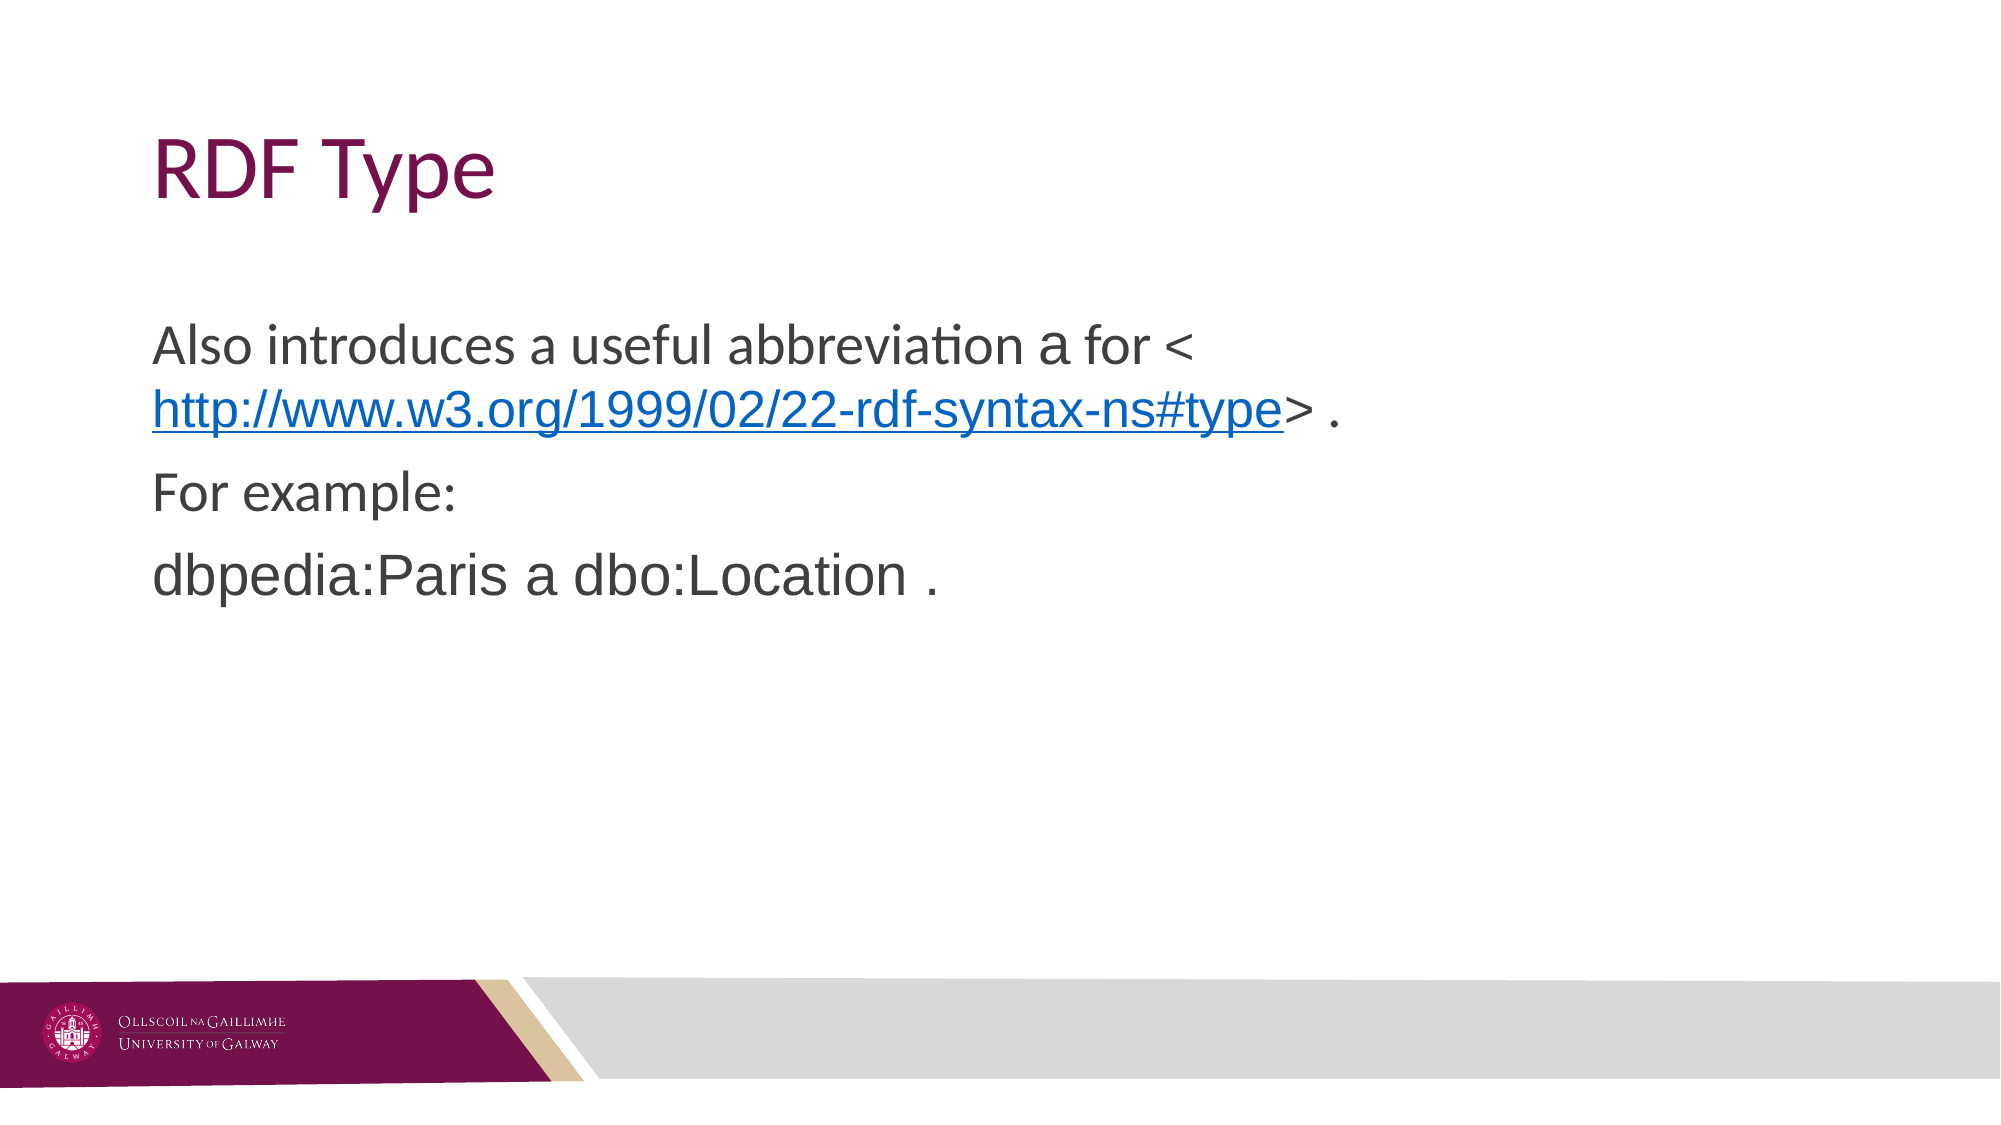

# RDF Type
Also introduces a useful abbreviation a for <http://www.w3.org/1999/02/22-rdf-syntax-ns#type> .
For example:
dbpedia:Paris a dbo:Location .